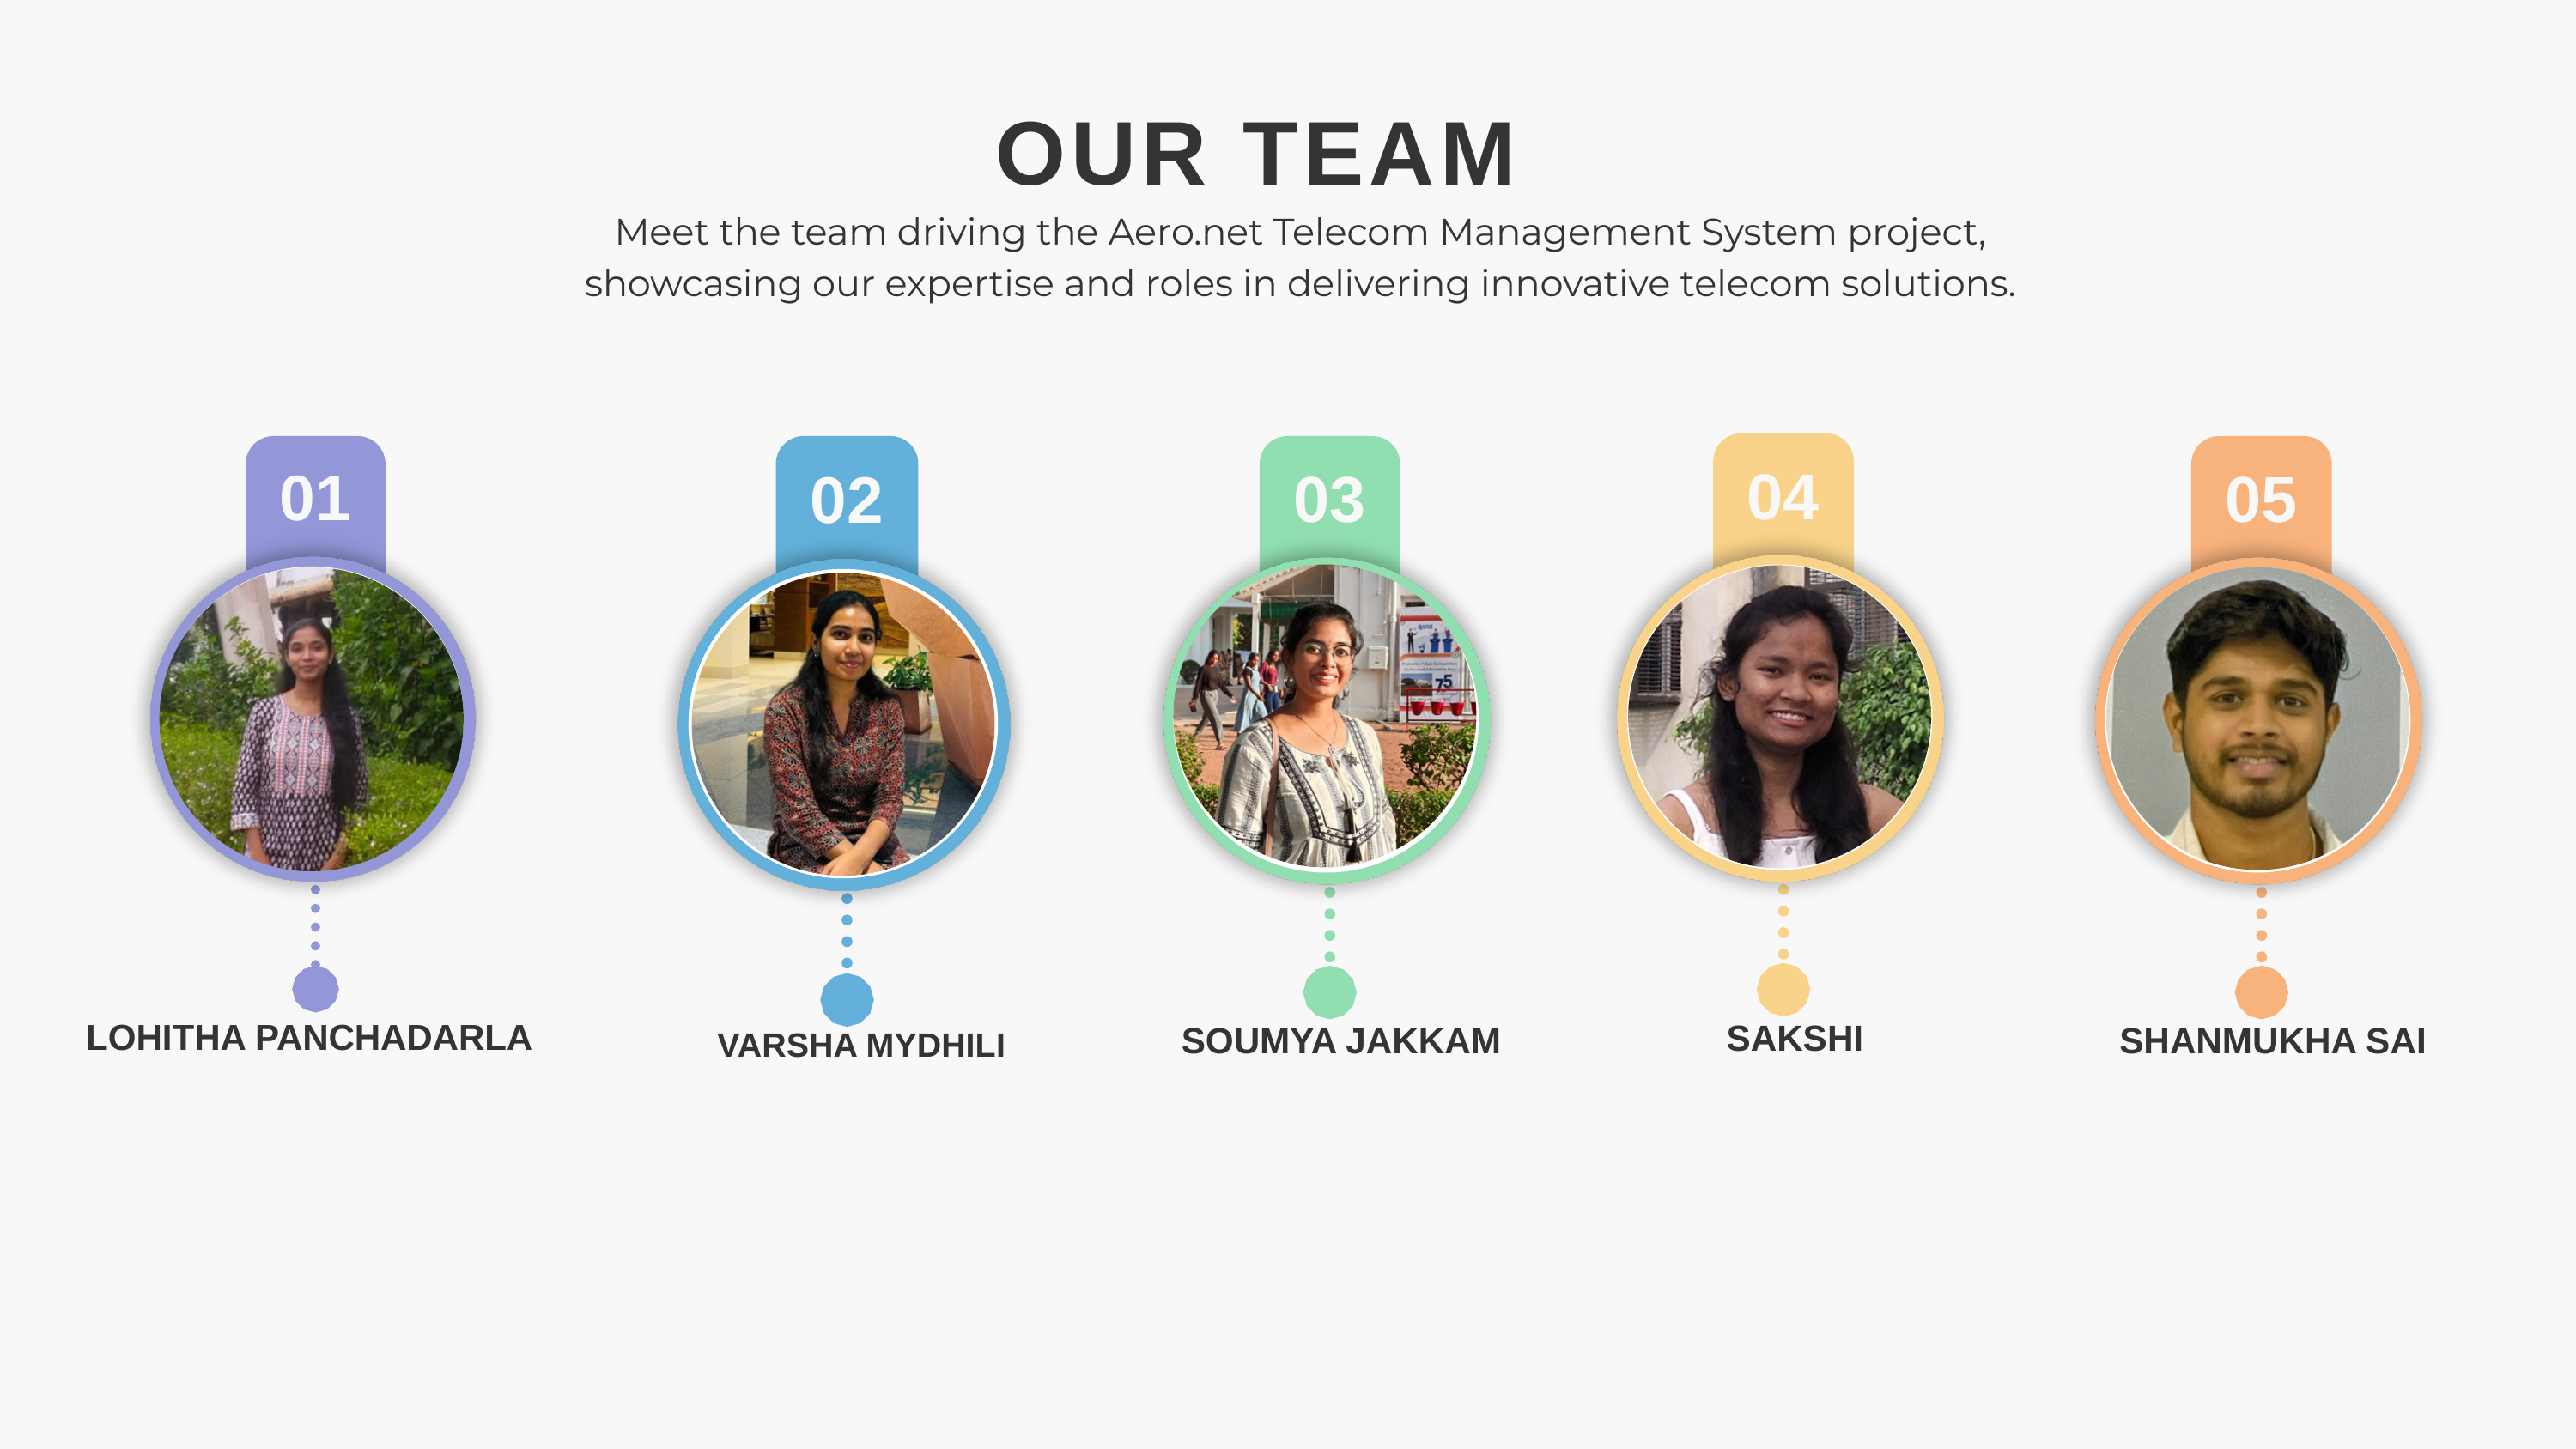

OUR TEAM
Meet the team driving the Aero.net Telecom Management System project, showcasing our expertise and roles in delivering innovative telecom solutions.

04
01
03
05
02

LOHITHA PANCHADARLA
SAKSHI
SOUMYA JAKKAM
SHANMUKHA SAI
VARSHA MYDHILI